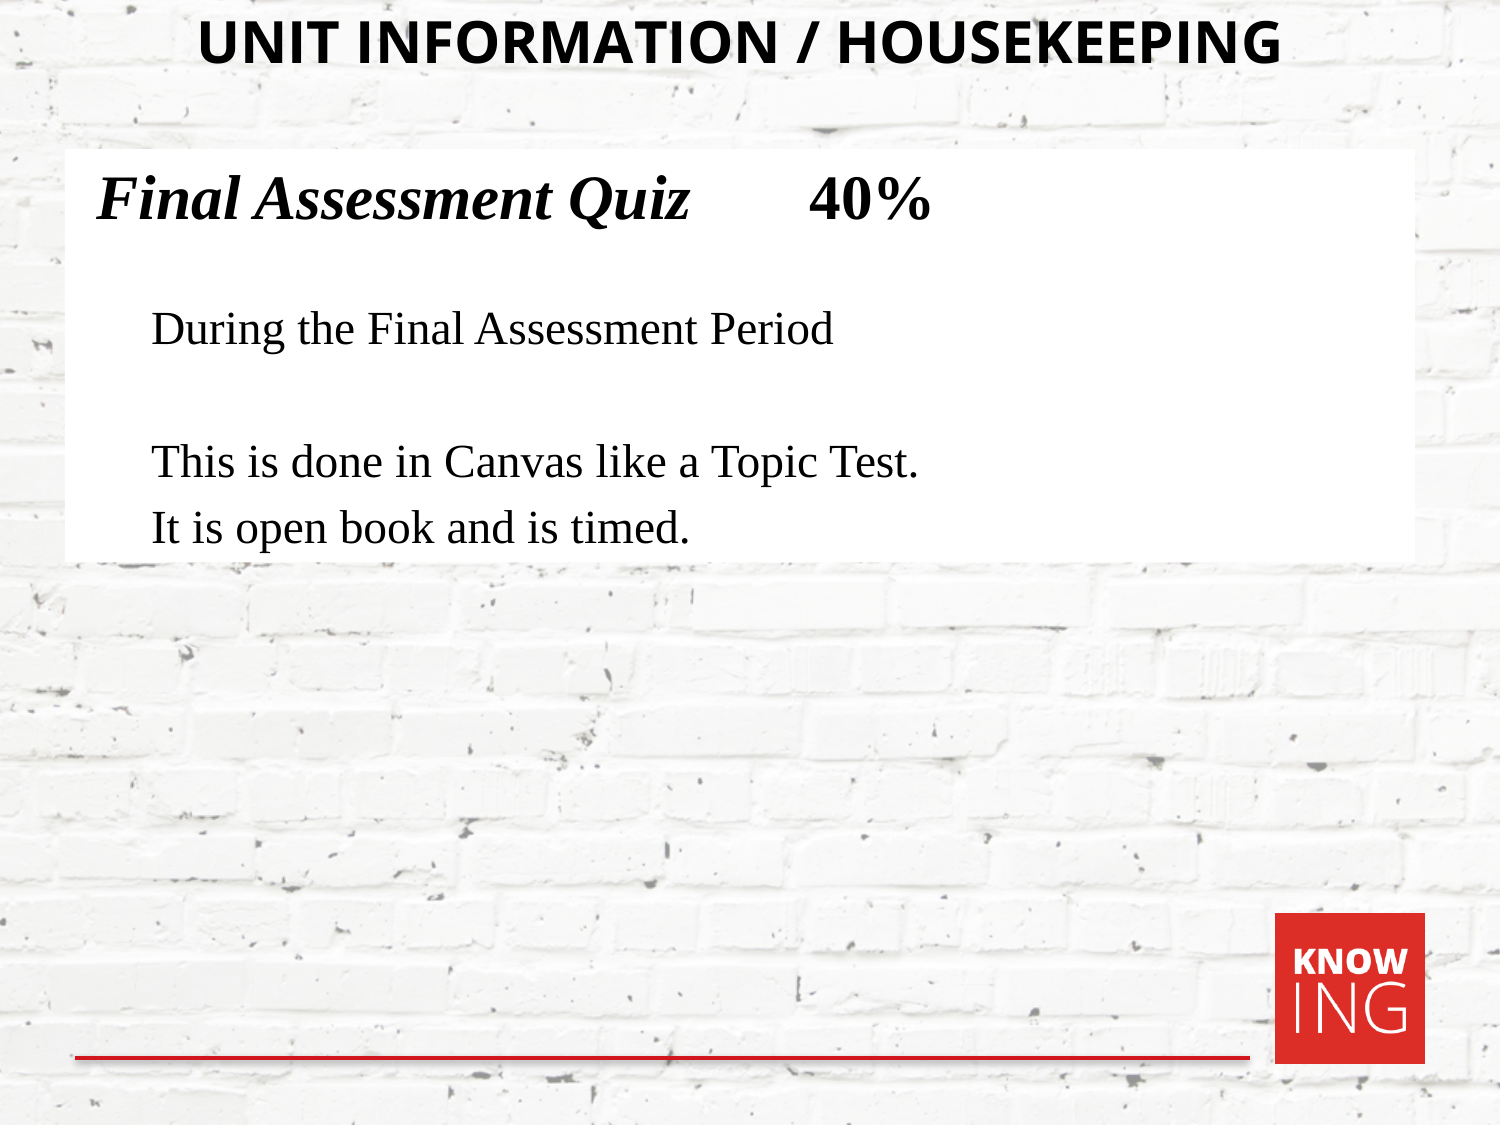

# UNIT INFORMATION / HOUSEKEEPING
Final Assessment Quiz 	40%

During the Final Assessment Period

This is done in Canvas like a Topic Test.
It is open book and is timed.